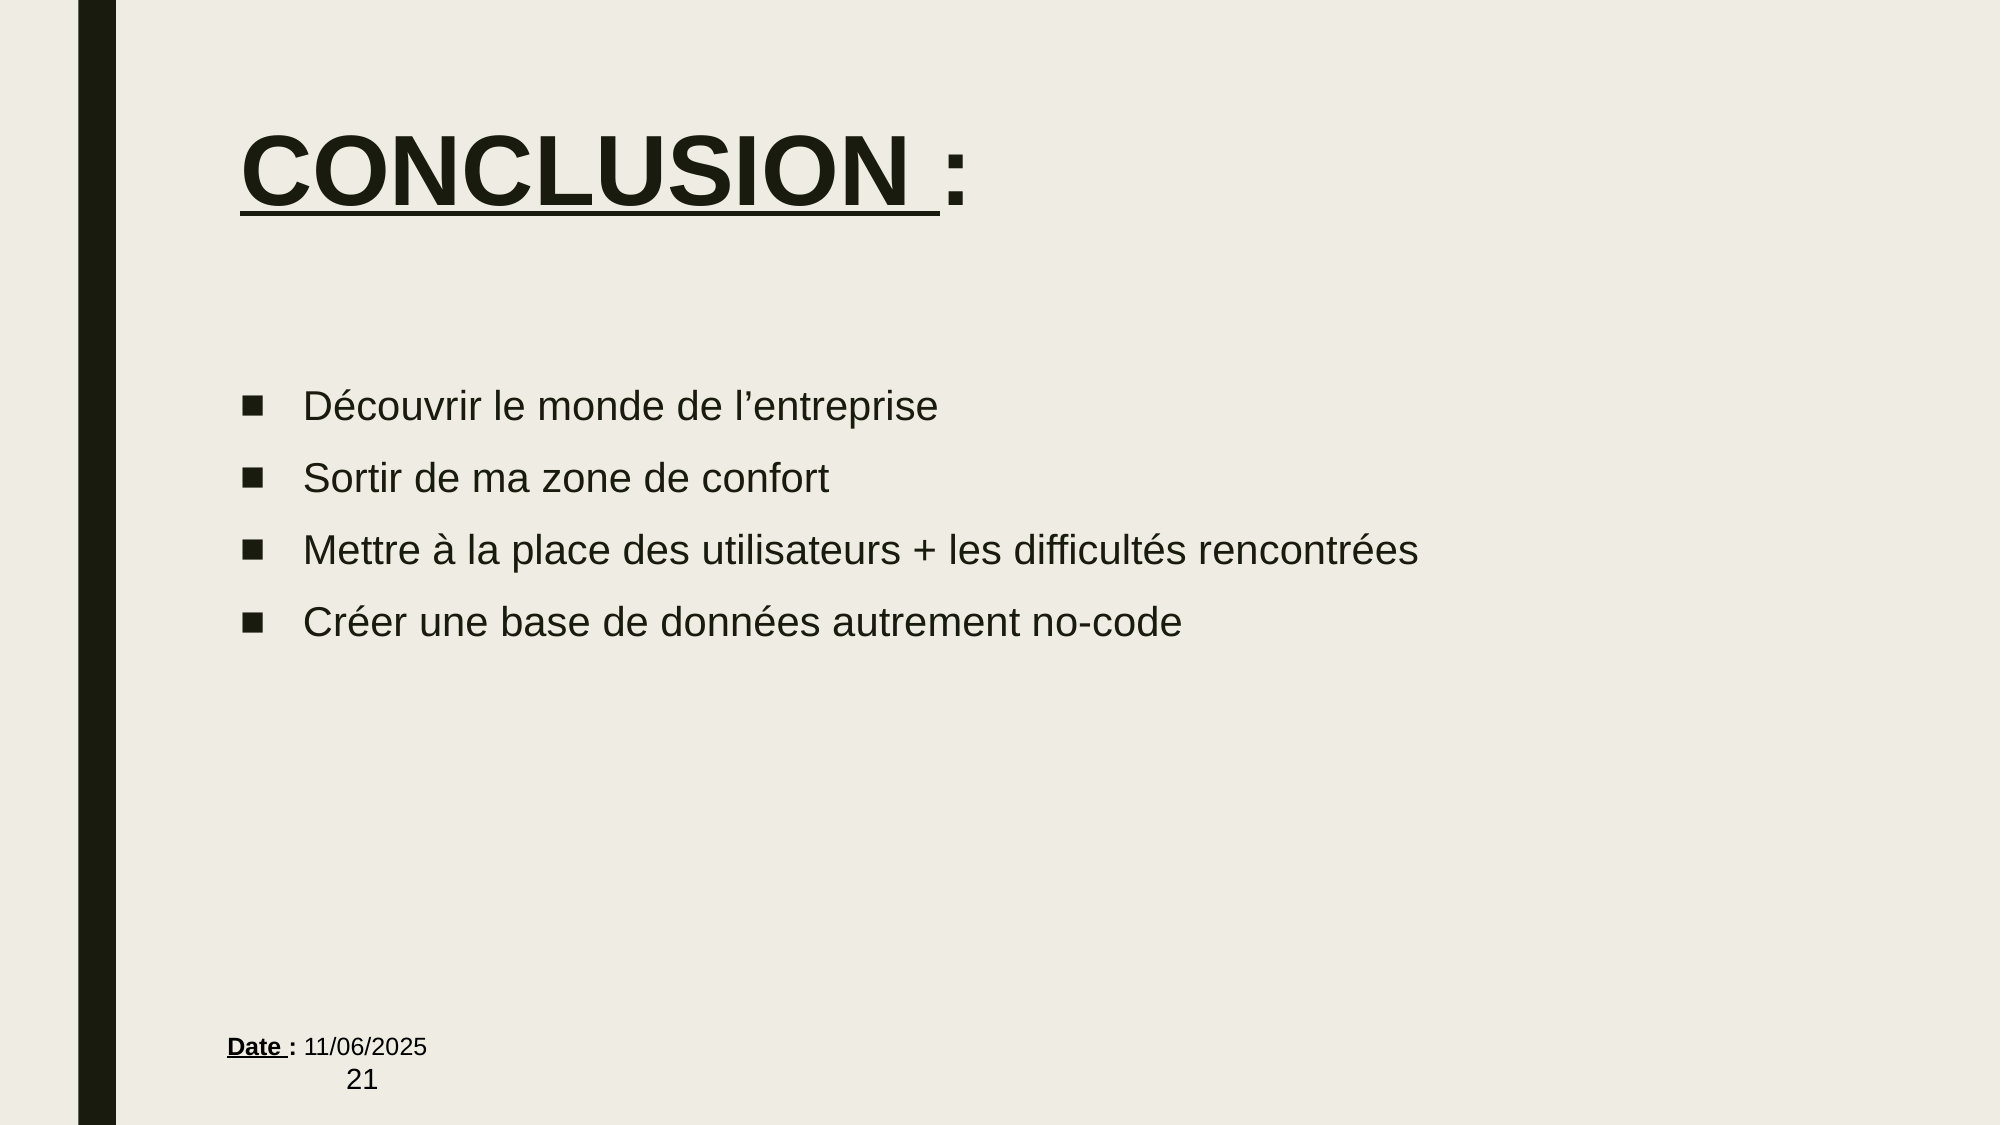

# CONCLUSION :
Découvrir le monde de l’entreprise
Sortir de ma zone de confort
Mettre à la place des utilisateurs + les difficultés rencontrées
Créer une base de données autrement no-code

Date : 11/06/2025                                                                                                                                                                                                                                       21